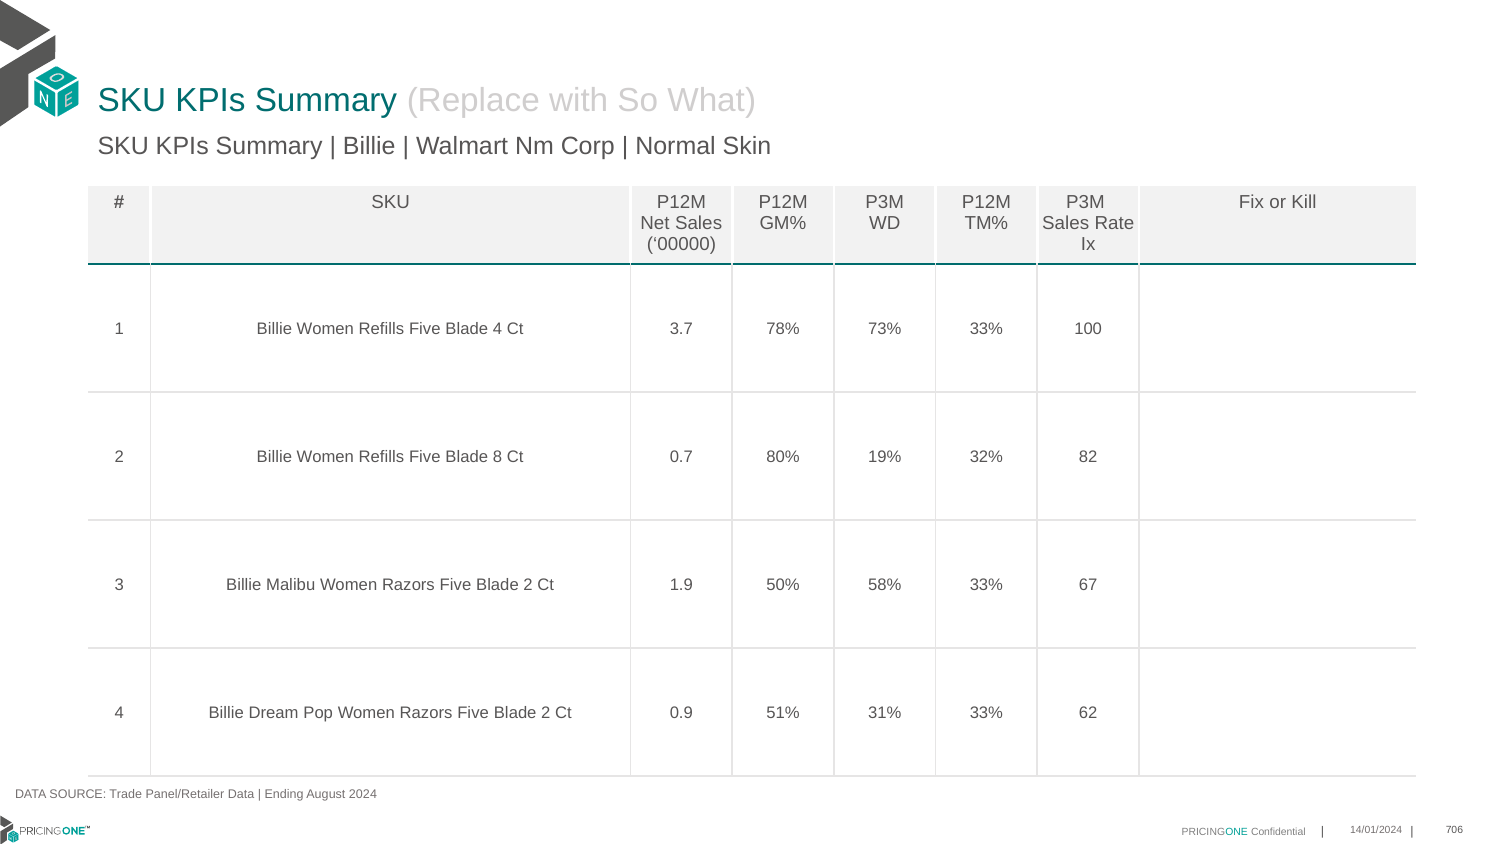

# SKU KPIs Summary (Replace with So What)
SKU KPIs Summary | Billie | Walmart Nm Corp | Normal Skin
| # | SKU | P12M Net Sales (‘00000) | P12M GM% | P3M WD | P12M TM% | P3M Sales Rate Ix | Fix or Kill |
| --- | --- | --- | --- | --- | --- | --- | --- |
| 1 | Billie Women Refills Five Blade 4 Ct | 3.7 | 78% | 73% | 33% | 100 |  |
| 2 | Billie Women Refills Five Blade 8 Ct | 0.7 | 80% | 19% | 32% | 82 |  |
| 3 | Billie Malibu Women Razors Five Blade 2 Ct | 1.9 | 50% | 58% | 33% | 67 |  |
| 4 | Billie Dream Pop Women Razors Five Blade 2 Ct | 0.9 | 51% | 31% | 33% | 62 |  |
DATA SOURCE: Trade Panel/Retailer Data | Ending August 2024

14/01/2024
706